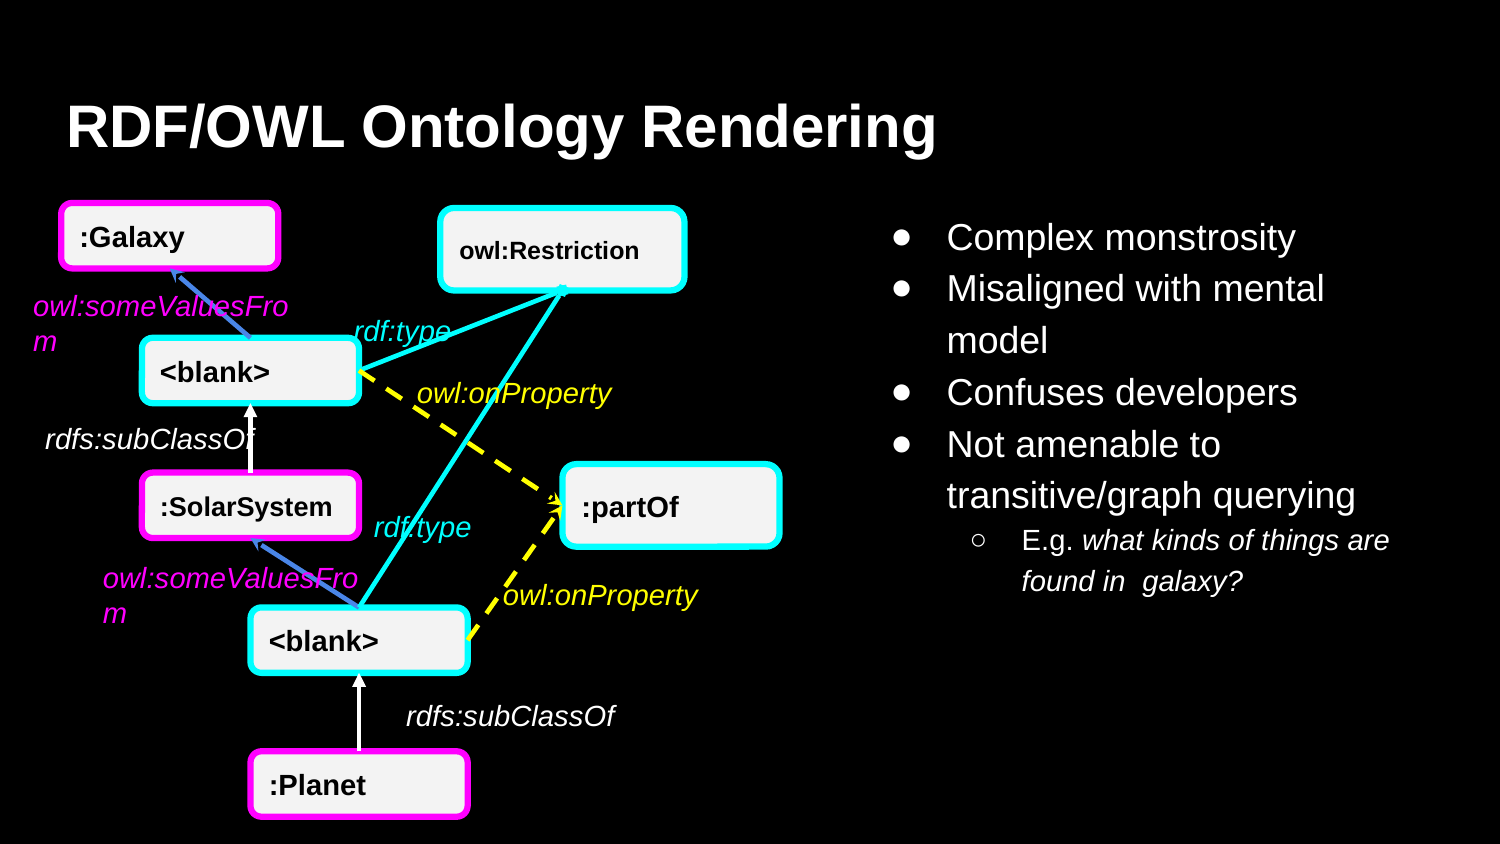

# RDF/OWL Ontology Rendering
Complex monstrosity
Misaligned with mental model
Confuses developers
Not amenable to transitive/graph querying
E.g. what kinds of things are found in  galaxy?
:Galaxy
owl:Restriction
owl:someValuesFrom
rdf:type
<blank>
owl:onProperty
rdfs:subClassOf
:partOf
:SolarSystem
rdf:type
owl:someValuesFrom
owl:onProperty
<blank>
rdfs:subClassOf
:Planet